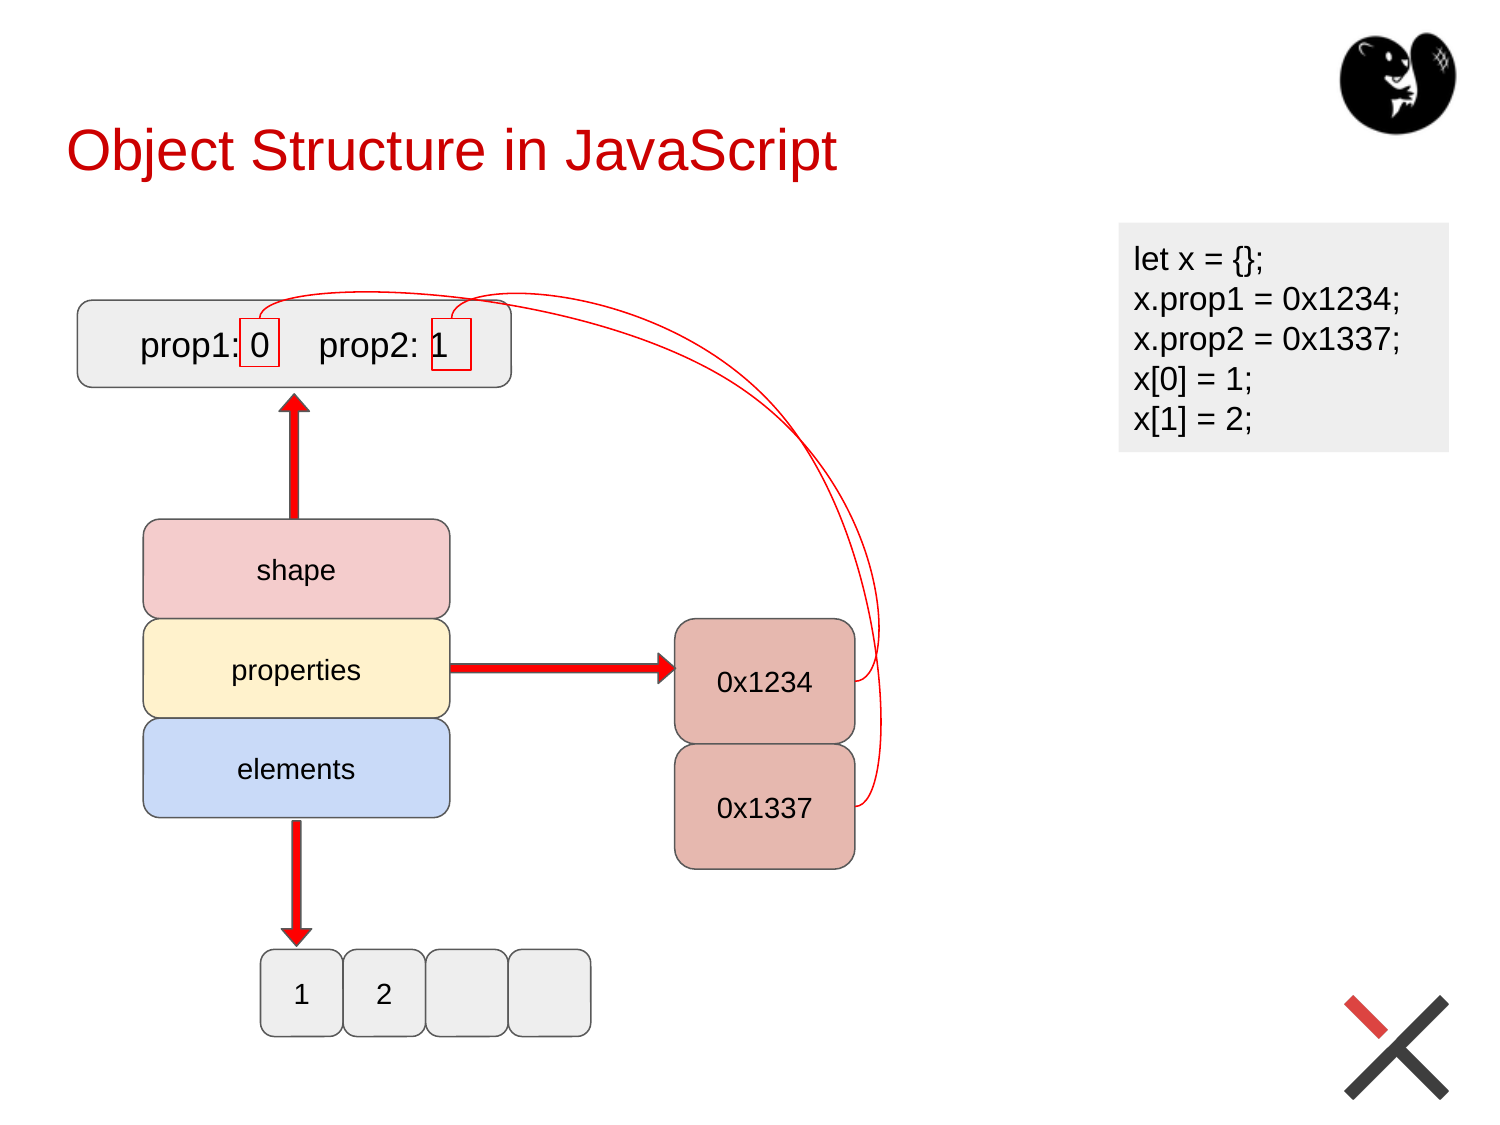

# Object Structure in JavaScript
let x = {};
x.prop1 = 0x1234;
x.prop2 = 0x1337;
x[0] = 1;
x[1] = 2;
prop1: 0     prop2: 1

shape

properties
0x1234
elements
0x1337

1
2